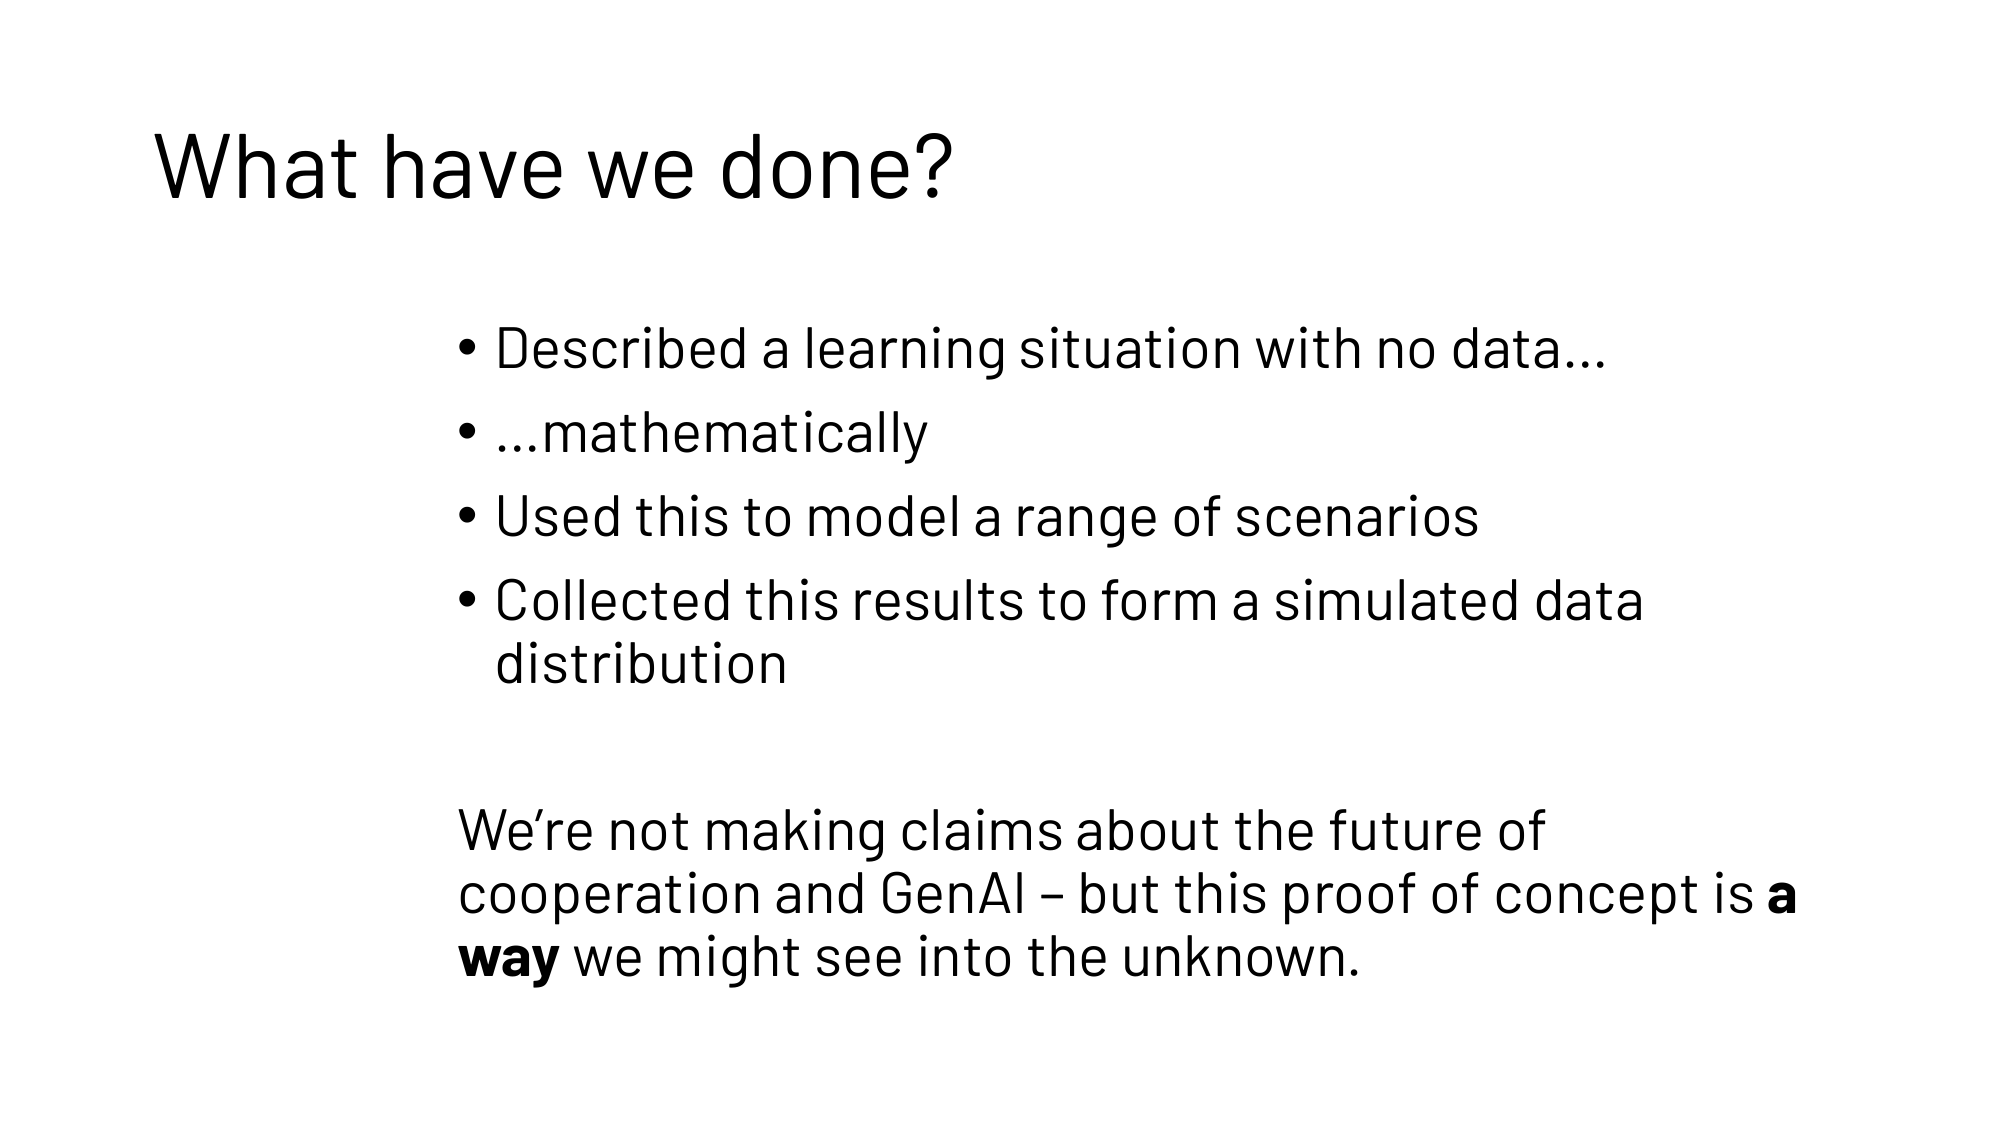

# What have we done?
Described a learning situation with no data…
…mathematically
Used this to model a range of scenarios
Collected this results to form a simulated data distribution

We’re not making claims about the future of cooperation and GenAI – but this proof of concept is a way we might see into the unknown.